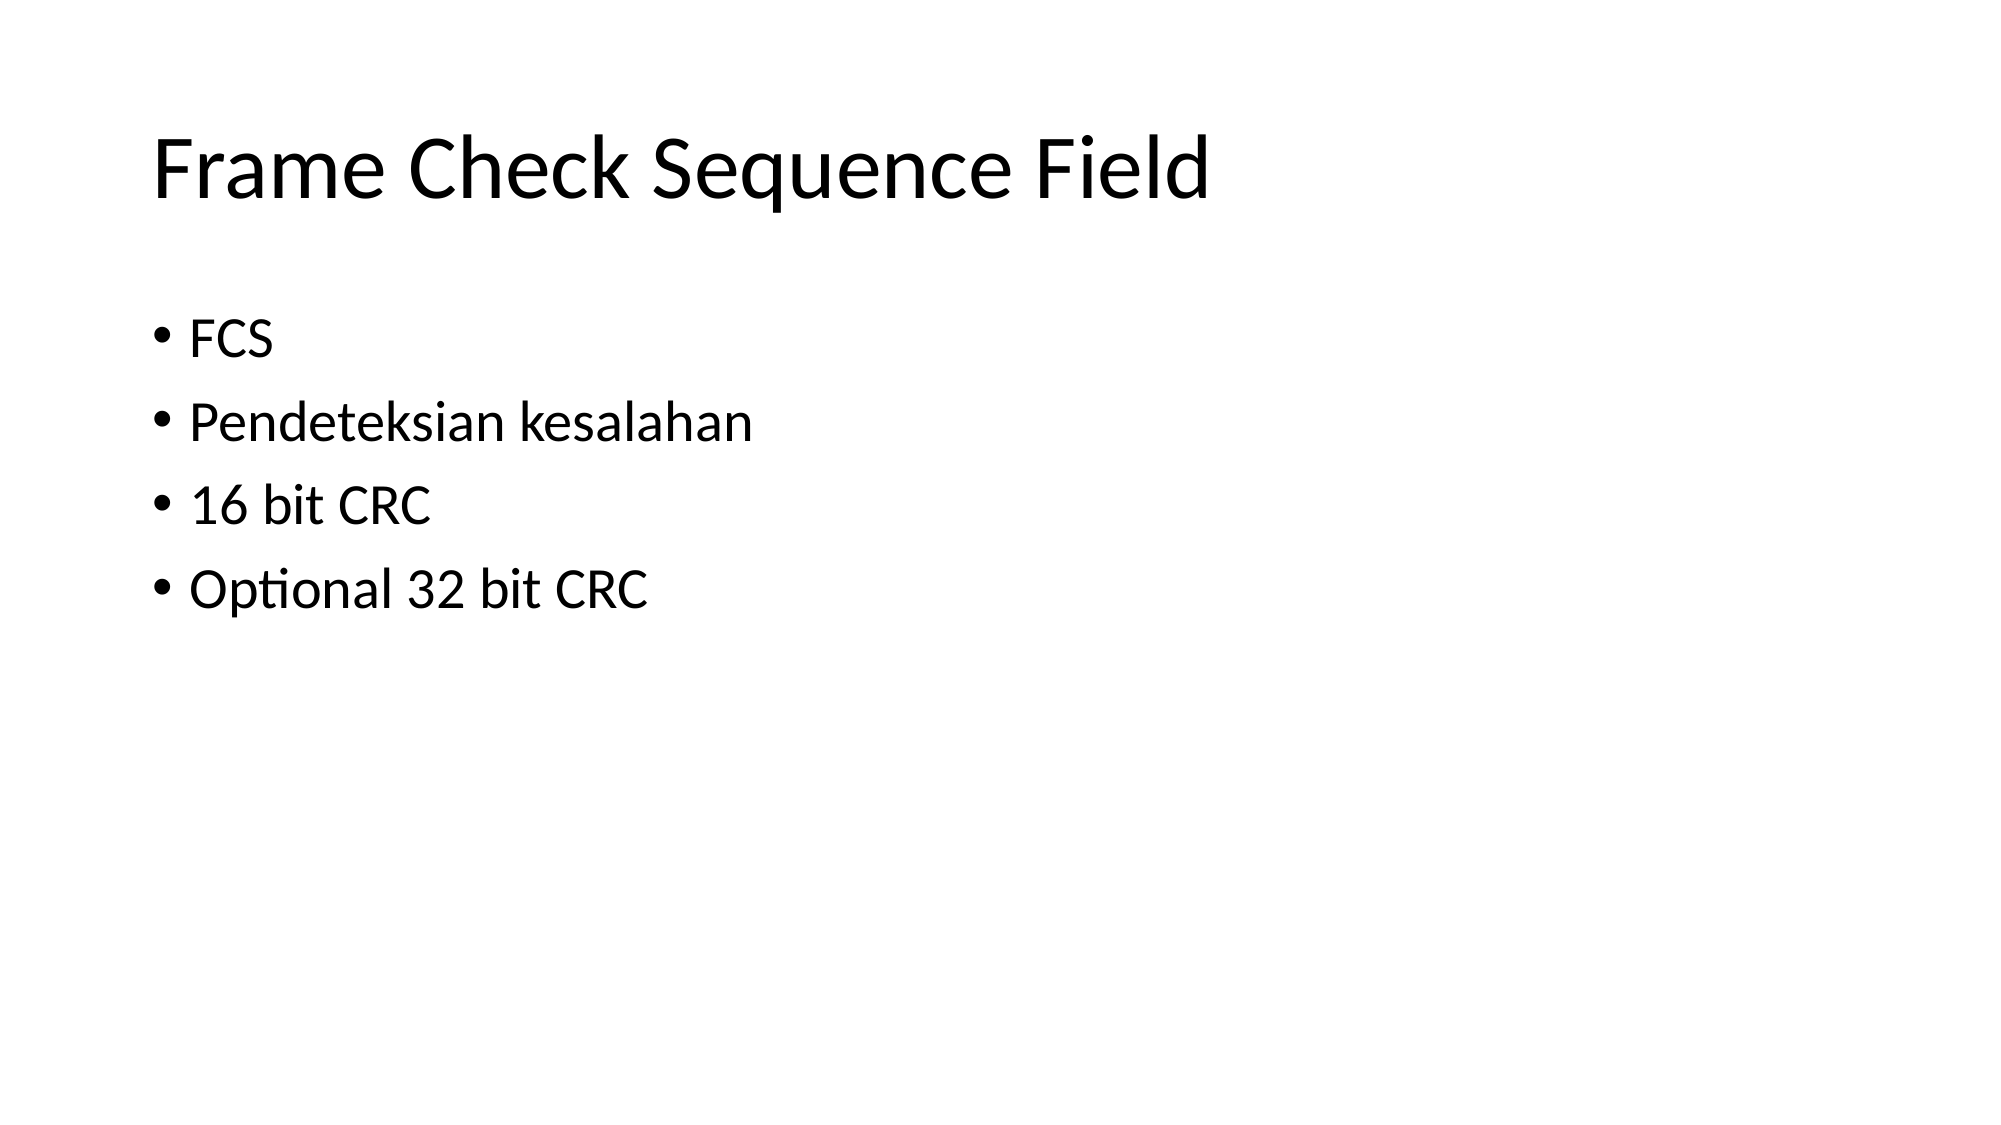

# Frame Check Sequence Field
FCS
Pendeteksian kesalahan
16 bit CRC
Optional 32 bit CRC